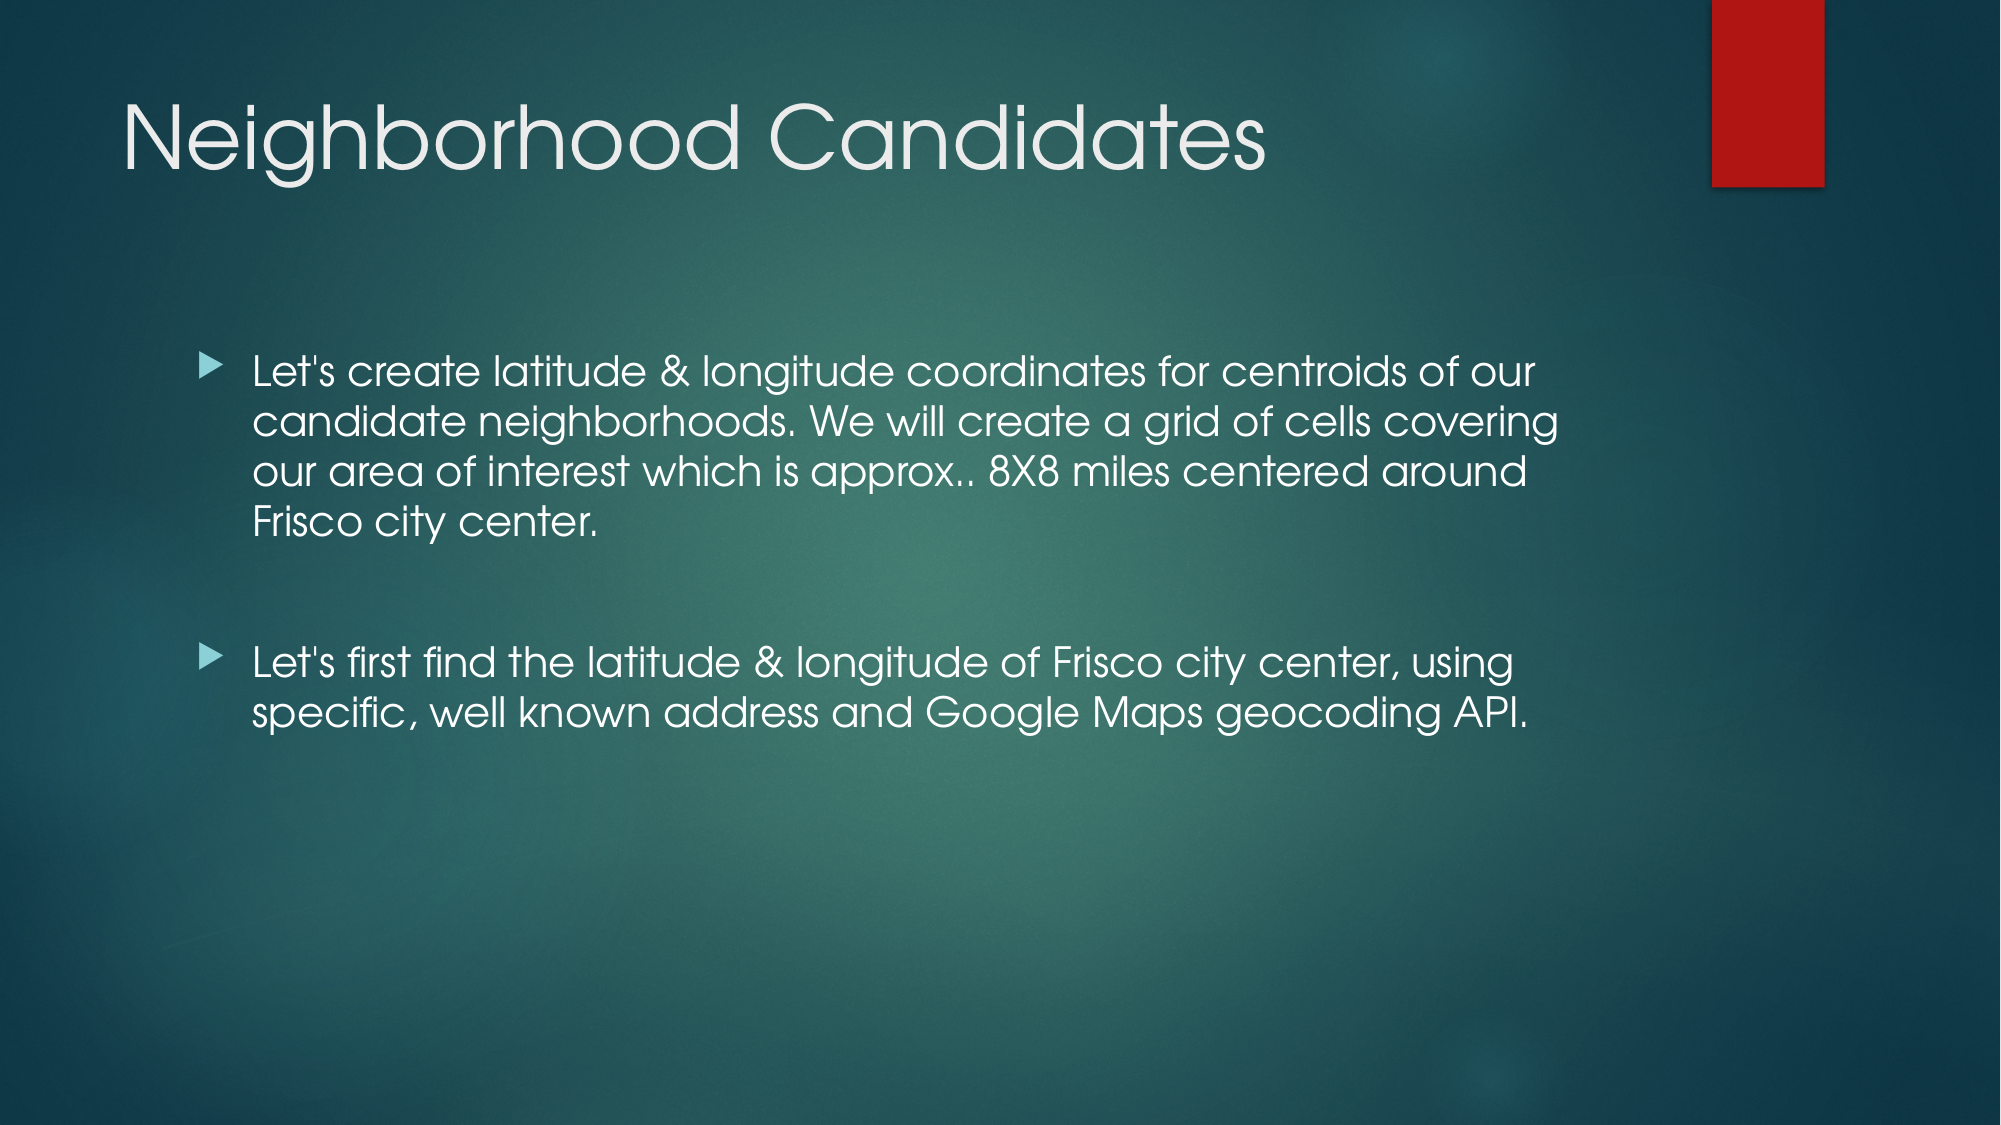

# Neighborhood Candidates
Let's create latitude & longitude coordinates for centroids of our candidate neighborhoods. We will create a grid of cells covering our area of interest which is approx.. 8X8 miles centered around Frisco city center.

Let's first find the latitude & longitude of Frisco city center, using specific, well known address and Google Maps geocoding API.